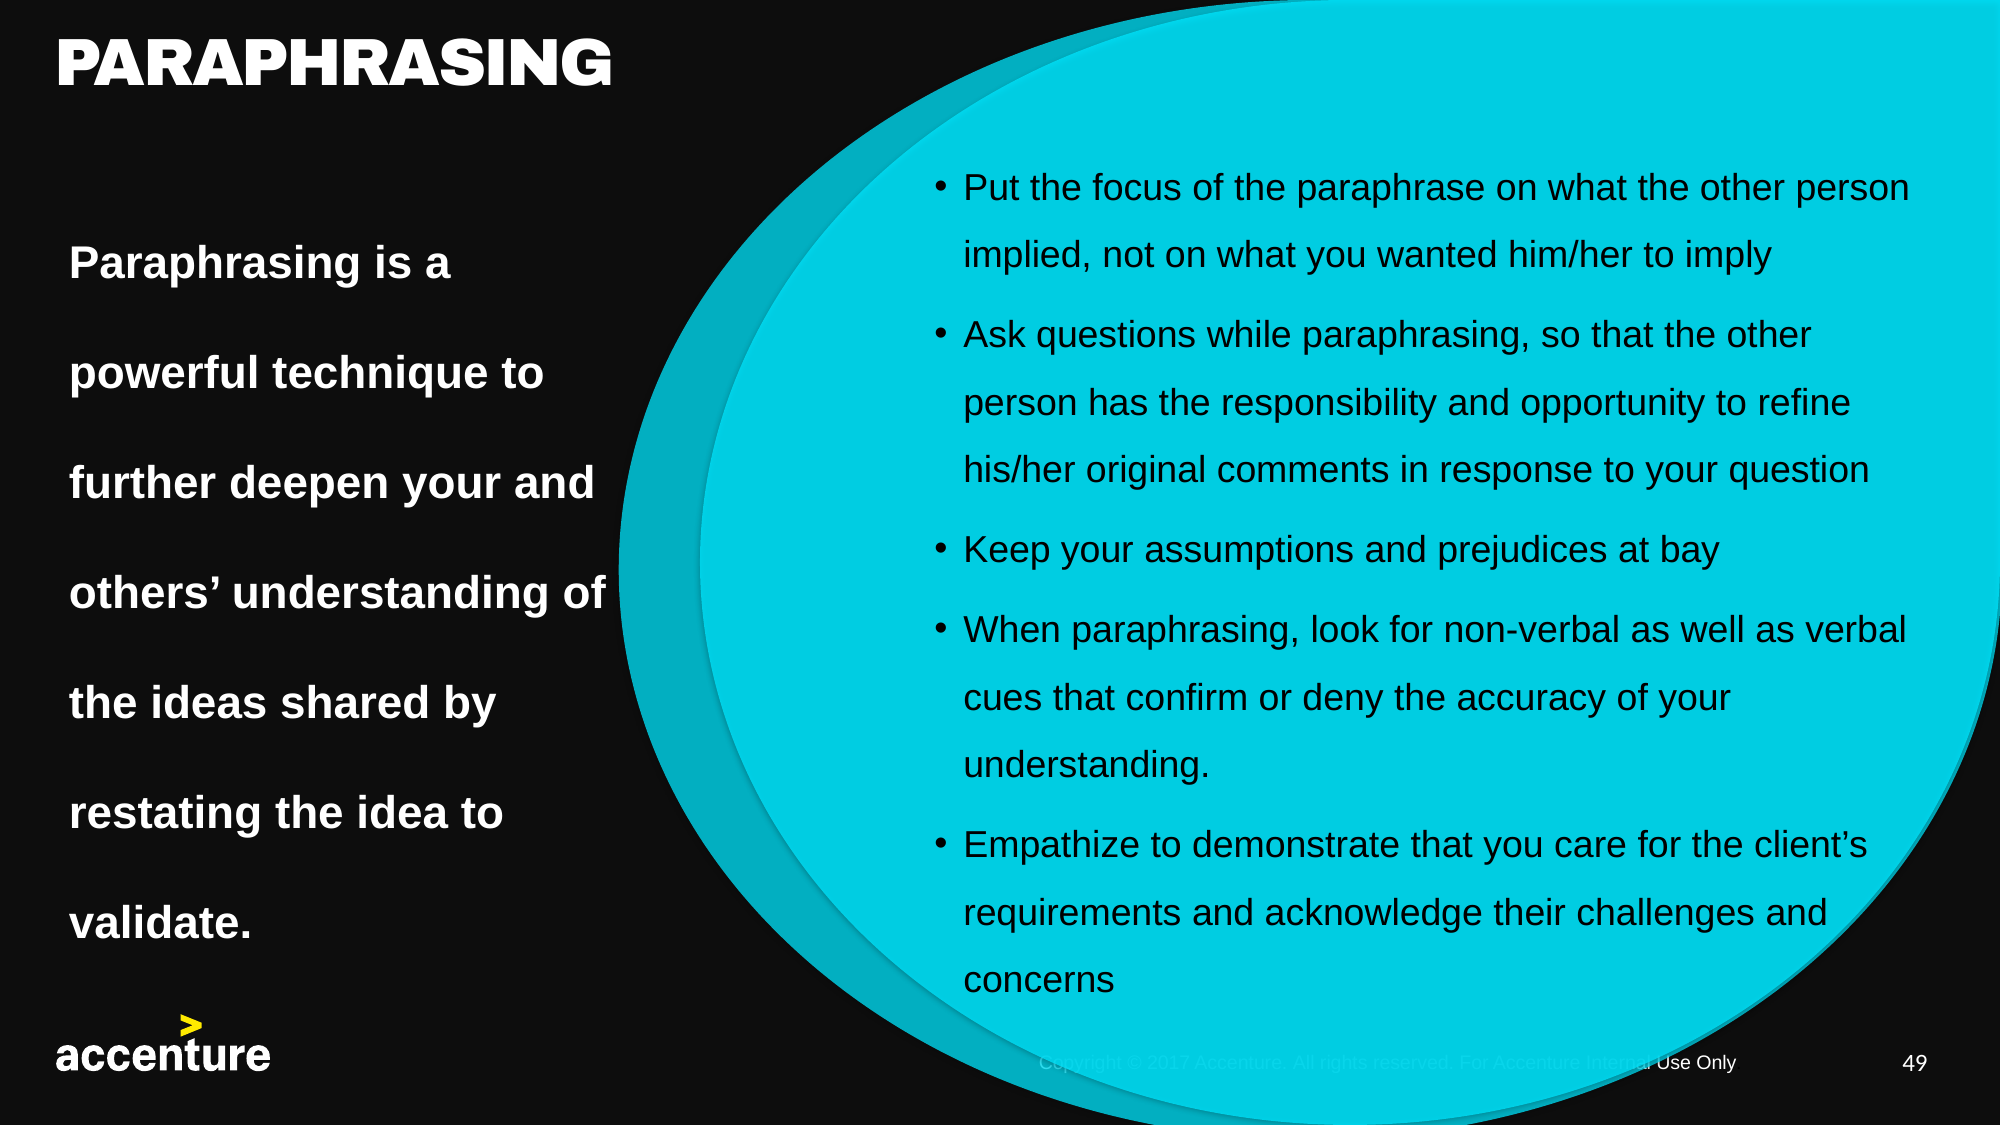

# paraphrasing
Put the focus of the paraphrase on what the other person implied, not on what you wanted him/her to imply
Ask questions while paraphrasing, so that the other person has the responsibility and opportunity to refine his/her original comments in response to your question
Keep your assumptions and prejudices at bay
When paraphrasing, look for non-verbal as well as verbal cues that confirm or deny the accuracy of your understanding.
Empathize to demonstrate that you care for the client’s requirements and acknowledge their challenges and concerns
Paraphrasing is a powerful technique to further deepen your and others’ understanding of the ideas shared by restating the idea to validate.
49